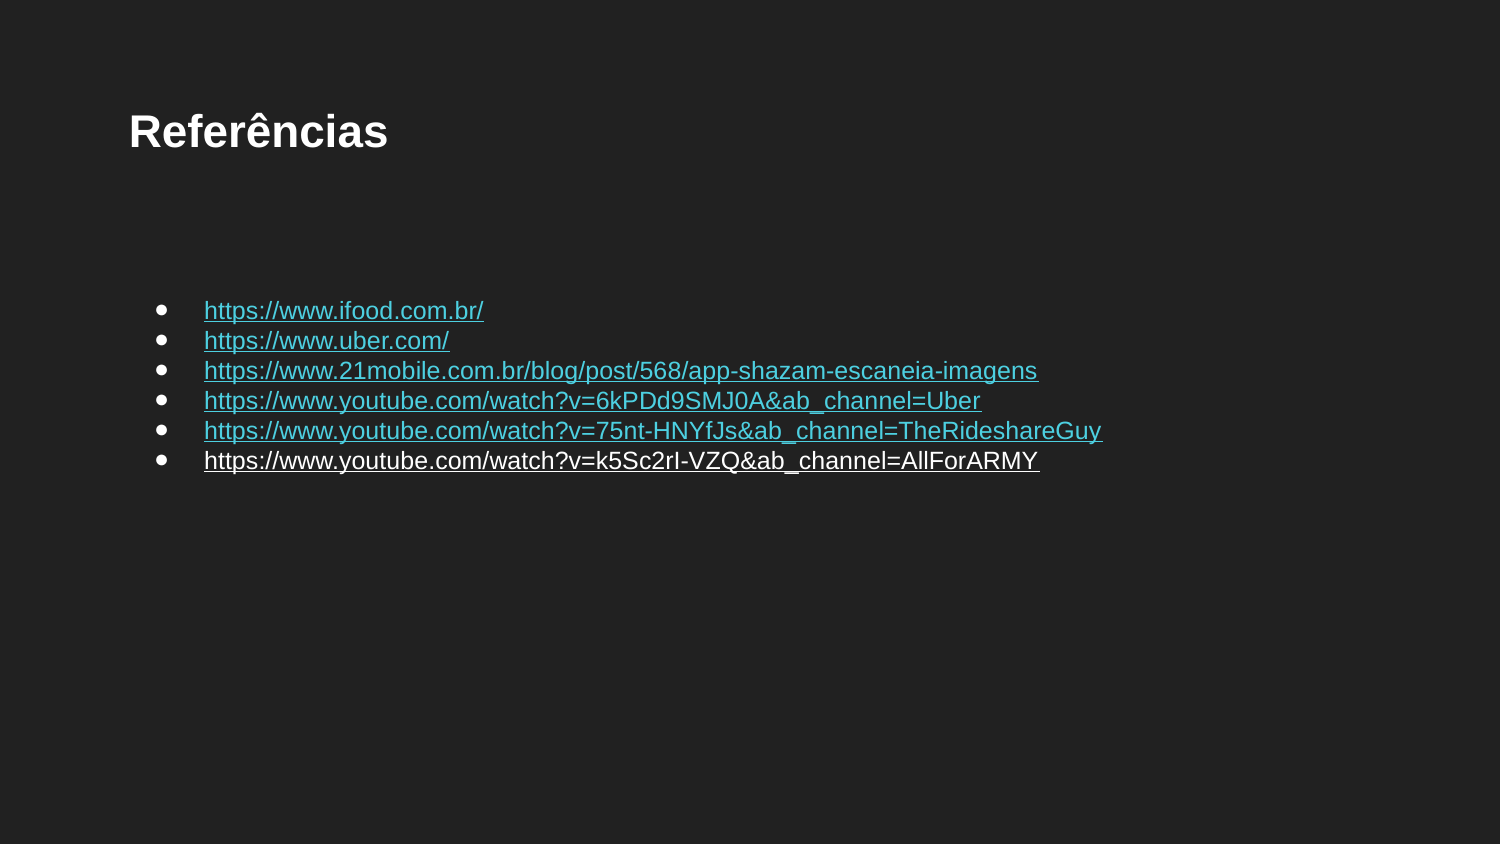

Referências
https://www.ifood.com.br/
https://www.uber.com/
https://www.21mobile.com.br/blog/post/568/app-shazam-escaneia-imagens
https://www.youtube.com/watch?v=6kPDd9SMJ0A&ab_channel=Uber
https://www.youtube.com/watch?v=75nt-HNYfJs&ab_channel=TheRideshareGuy
https://www.youtube.com/watch?v=k5Sc2rI-VZQ&ab_channel=AllForARMY